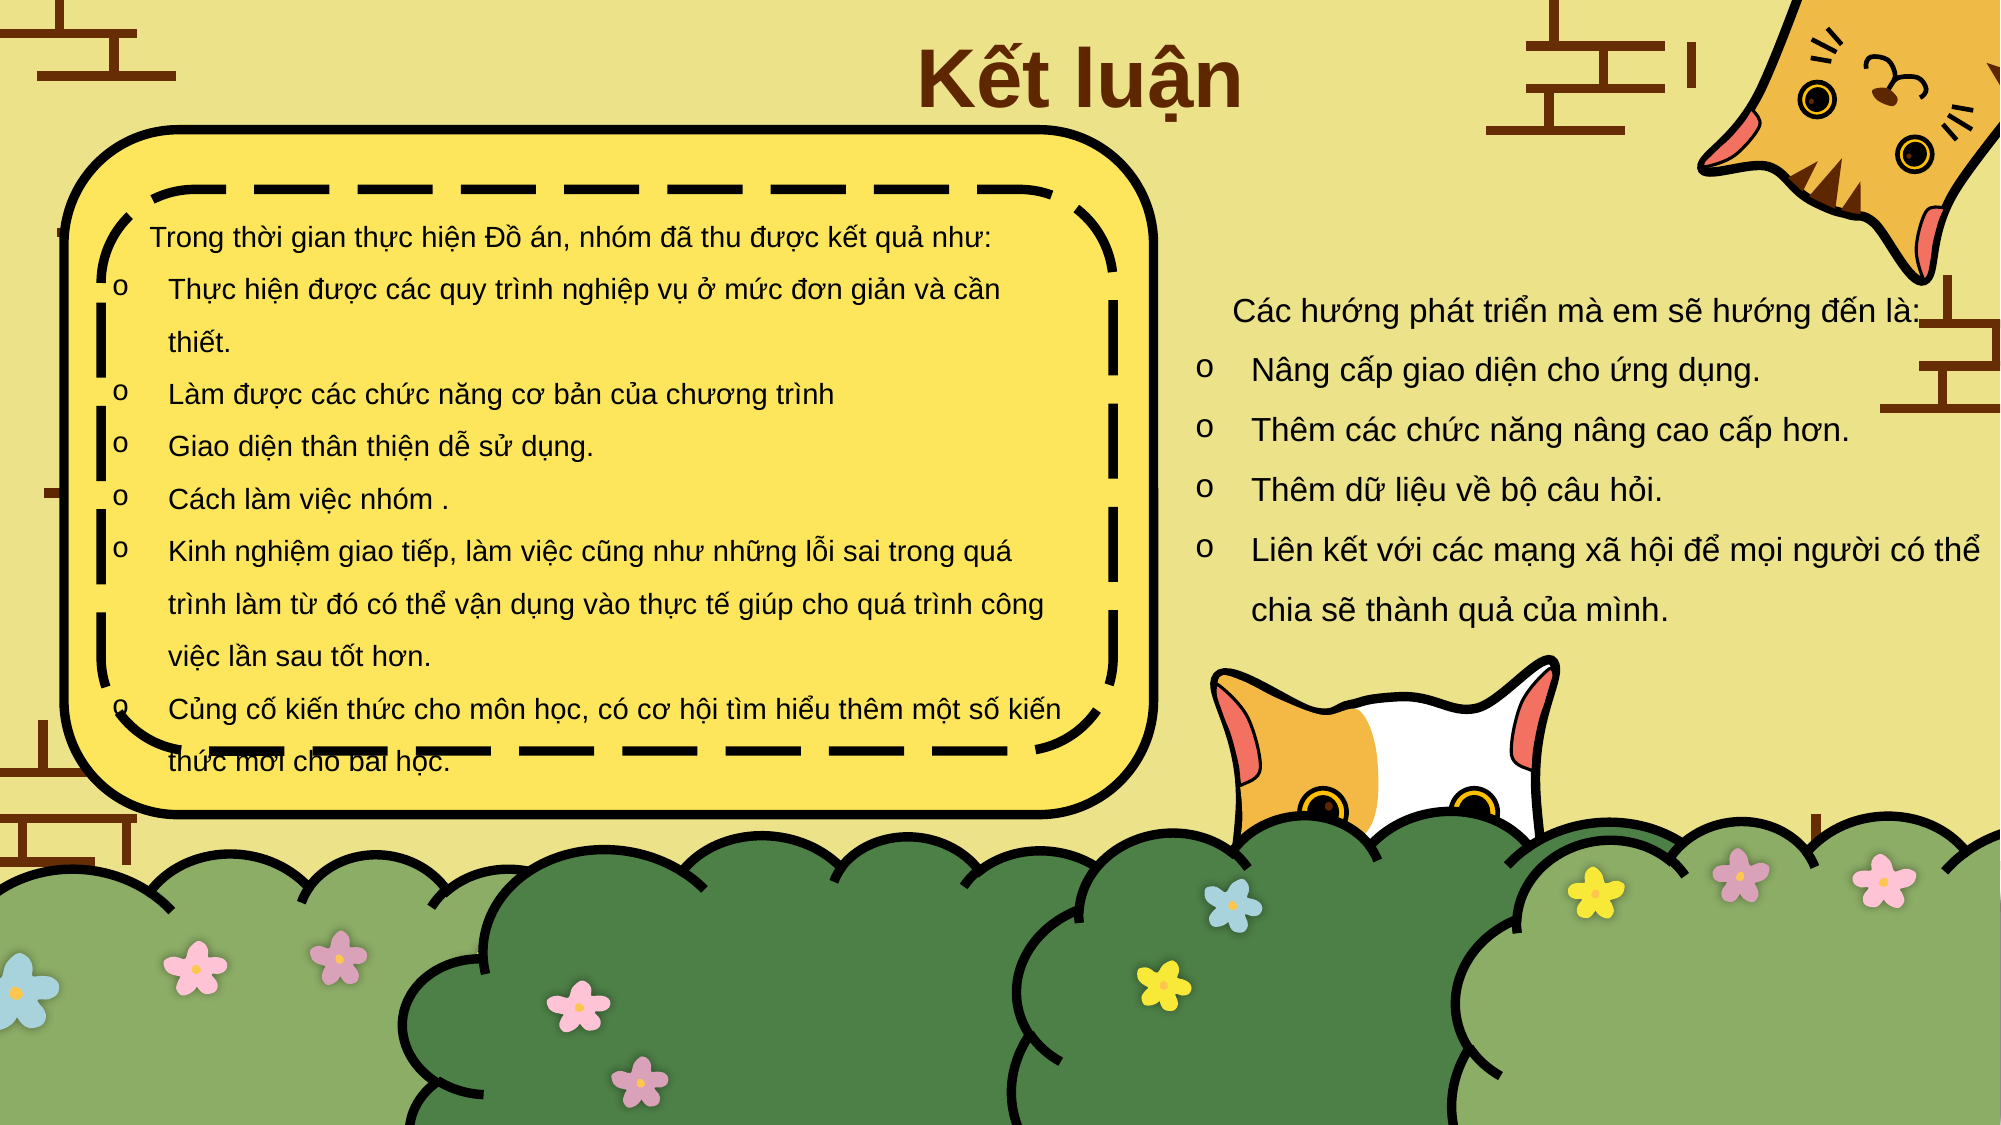

Kết luận

Trong thời gian thực hiện Đồ án, nhóm đã thu được kết quả như:
Thực hiện được các quy trình nghiệp vụ ở mức đơn giản và cần thiết.
Làm được các chức năng cơ bản của chương trình
Giao diện thân thiện dễ sử dụng.
Cách làm việc nhóm .
Kinh nghiệm giao tiếp, làm việc cũng như những lỗi sai trong quá trình làm từ đó có thể vận dụng vào thực tế giúp cho quá trình công việc lần sau tốt hơn.
Củng cố kiến thức cho môn học, có cơ hội tìm hiểu thêm một số kiến thức mới cho bài học.

Các hướng phát triển mà em sẽ hướng đến là:
Nâng cấp giao diện cho ứng dụng.
Thêm các chức năng nâng cao cấp hơn.
Thêm dữ liệu về bộ câu hỏi.
Liên kết với các mạng xã hội để mọi người có thể chia sẽ thành quả của mình.